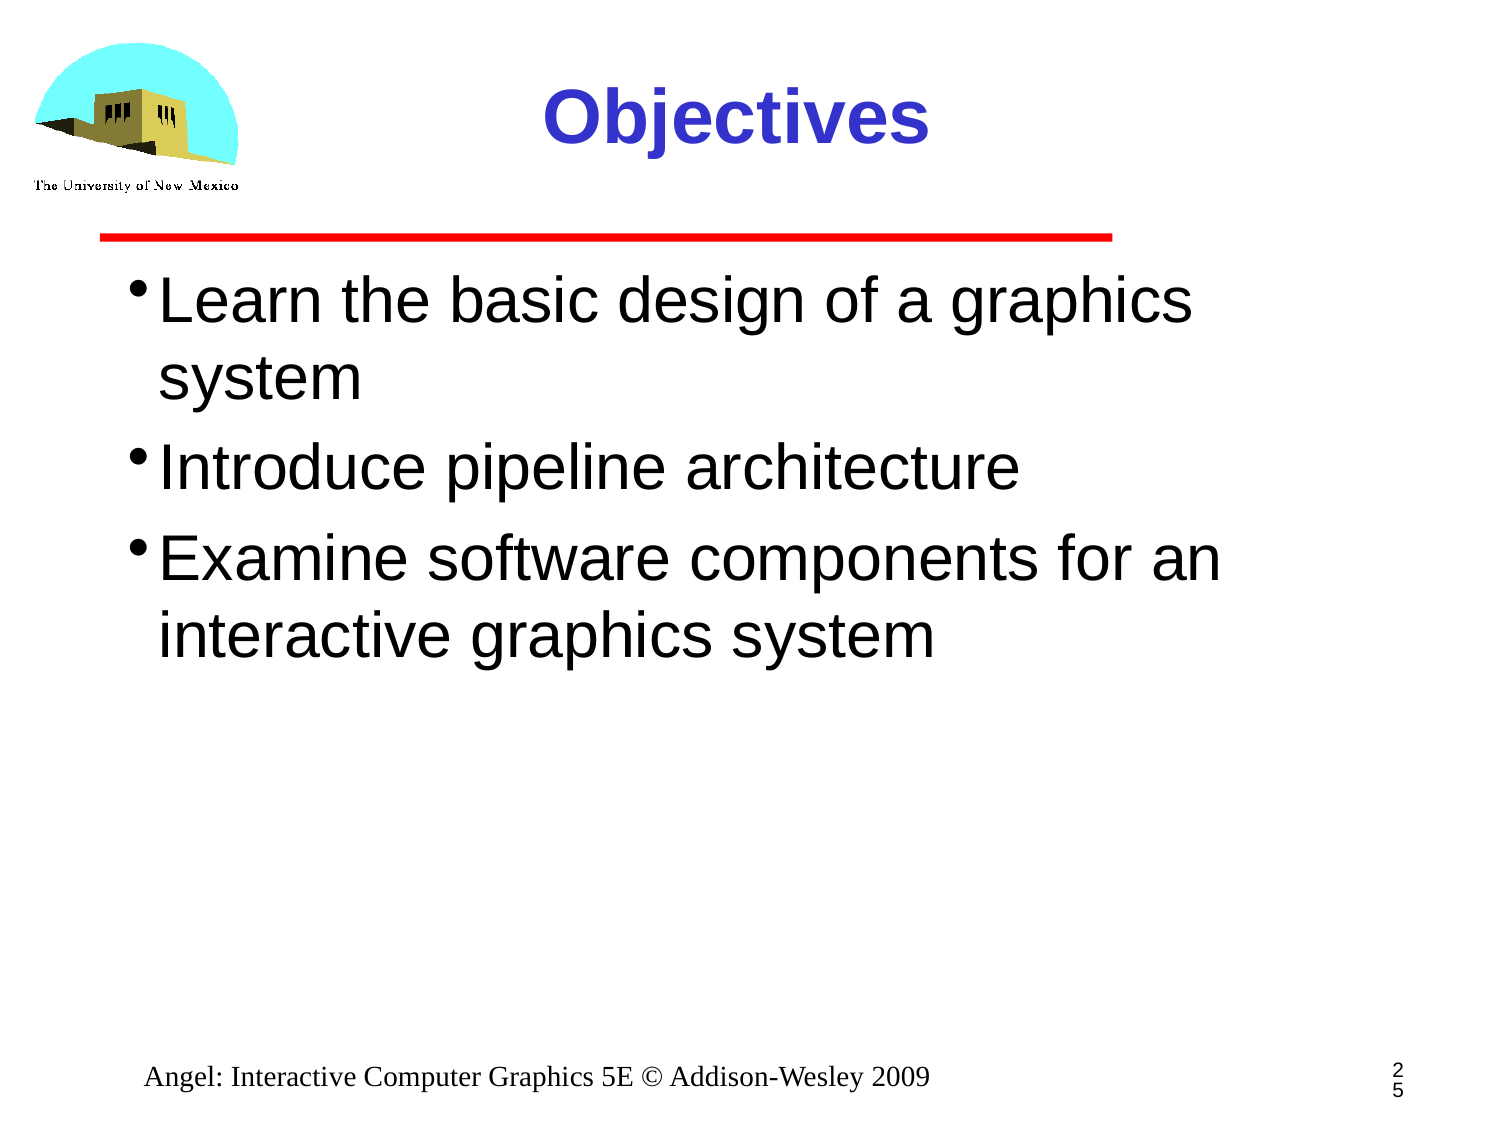

# Objectives
Learn the basic design of a graphics system
Introduce pipeline architecture
Examine software components for an interactive graphics system
25
Angel: Interactive Computer Graphics 5E © Addison-Wesley 2009